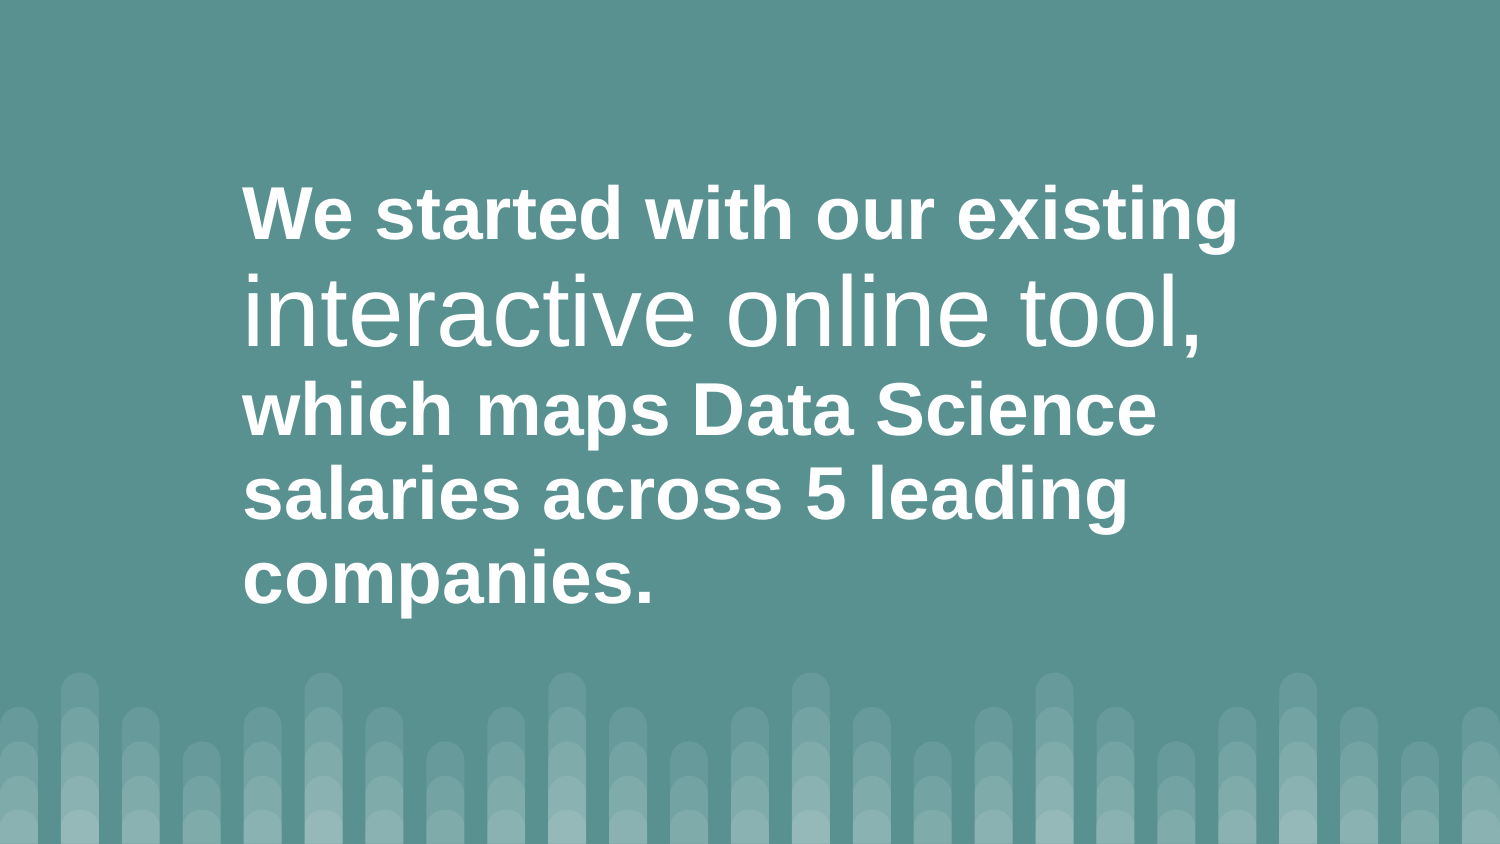

# We started with our existing interactive online tool, which maps Data Science salaries across 5 leading companies.